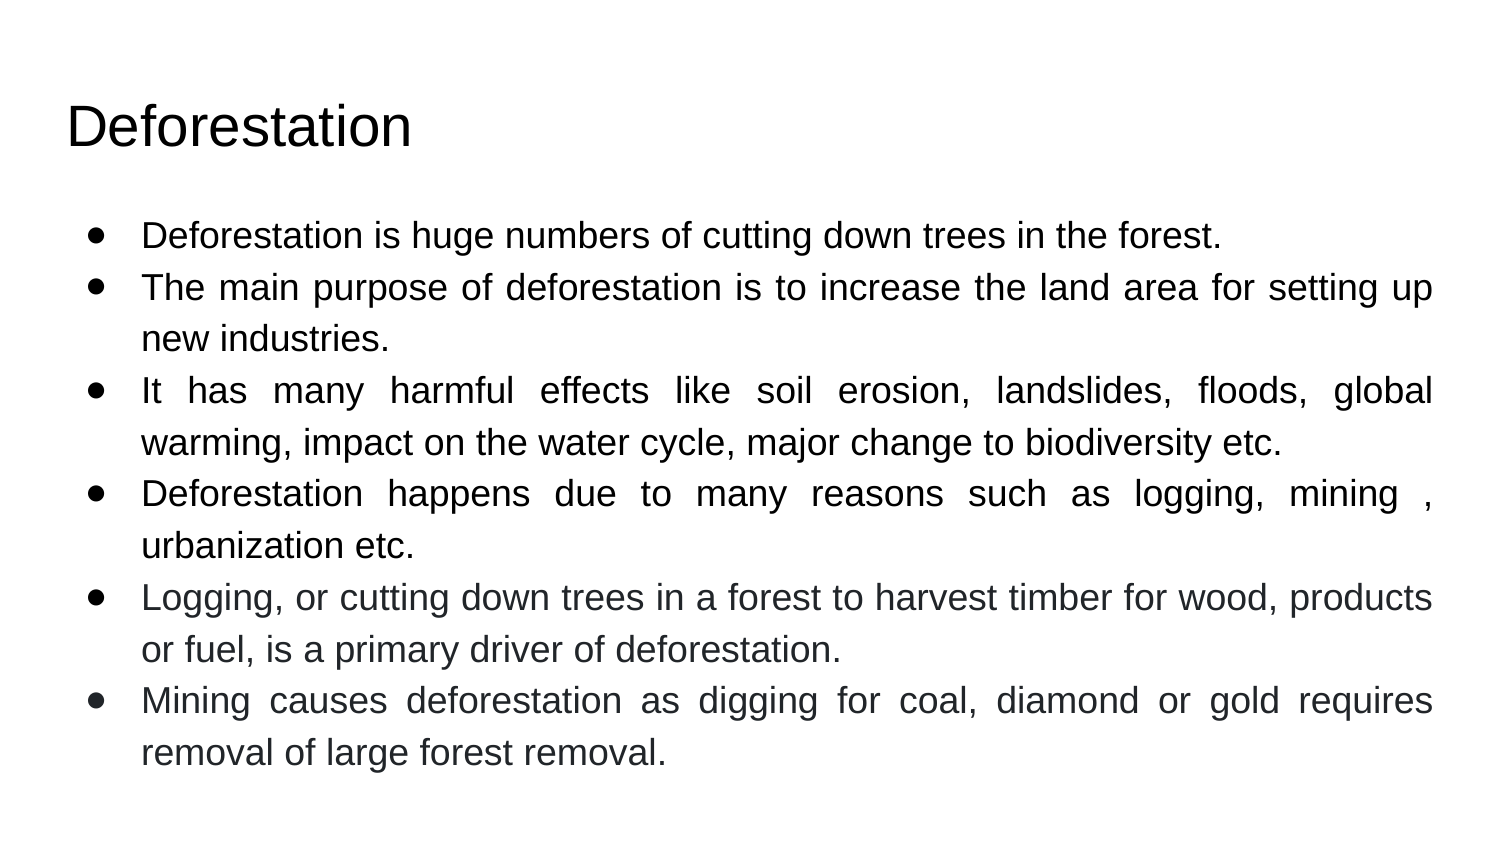

# Deforestation
Deforestation is huge numbers of cutting down trees in the forest.
The main purpose of deforestation is to increase the land area for setting up new industries.
It has many harmful effects like soil erosion, landslides, floods, global warming, impact on the water cycle, major change to biodiversity etc.
Deforestation happens due to many reasons such as logging, mining , urbanization etc.
Logging, or cutting down trees in a forest to harvest timber for wood, products or fuel, is a primary driver of deforestation.
Mining causes deforestation as digging for coal, diamond or gold requires removal of large forest removal.